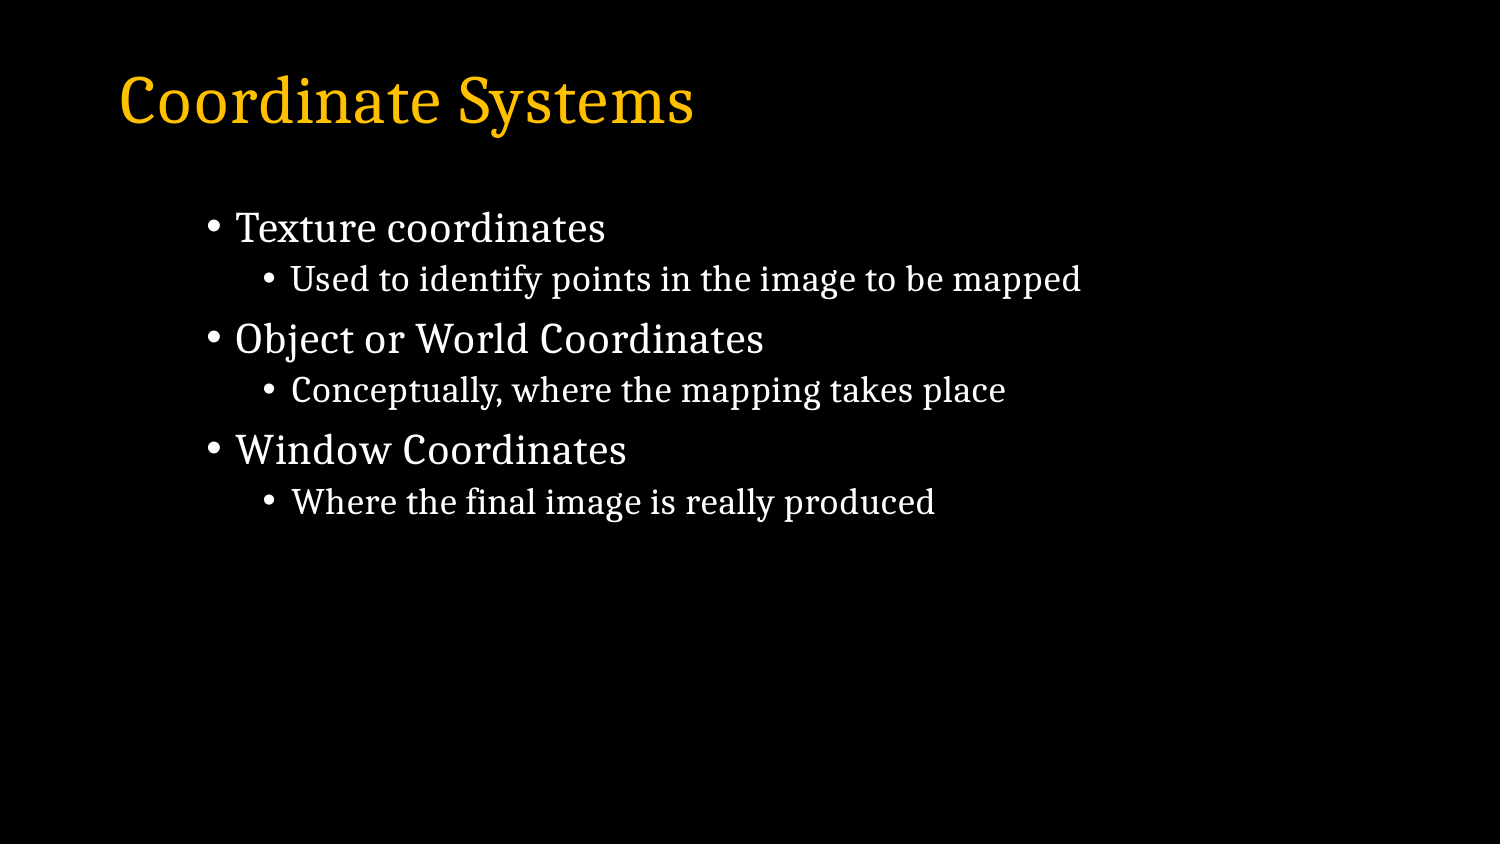

# Coordinate Systems
Texture coordinates
Used to identify points in the image to be mapped
Object or World Coordinates
Conceptually, where the mapping takes place
Window Coordinates
Where the final image is really produced